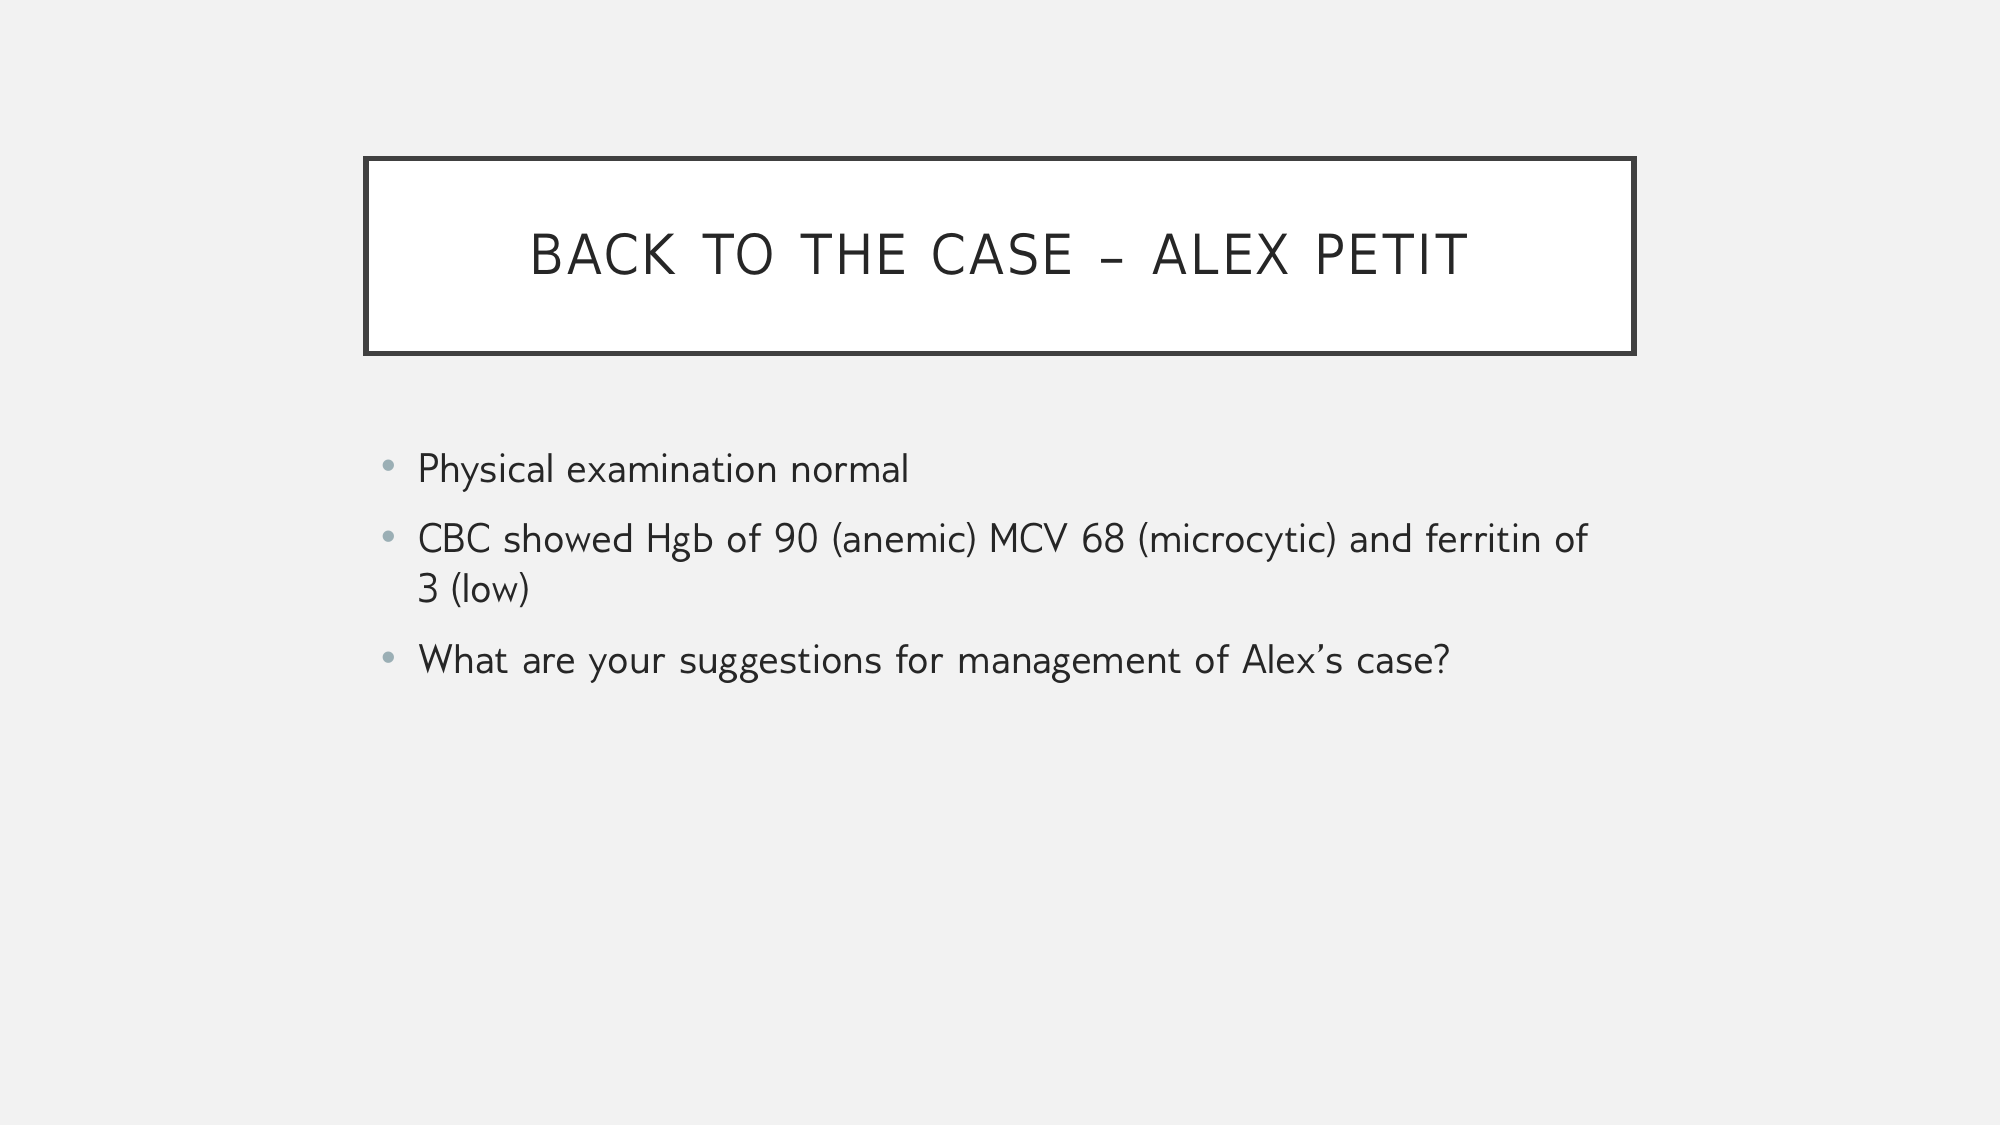

# Back to the Case – ALEX Petit
Physical examination normal
CBC showed Hgb of 90 (anemic) MCV 68 (microcytic) and ferritin of 3 (low)
What are your suggestions for management of Alex’s case?